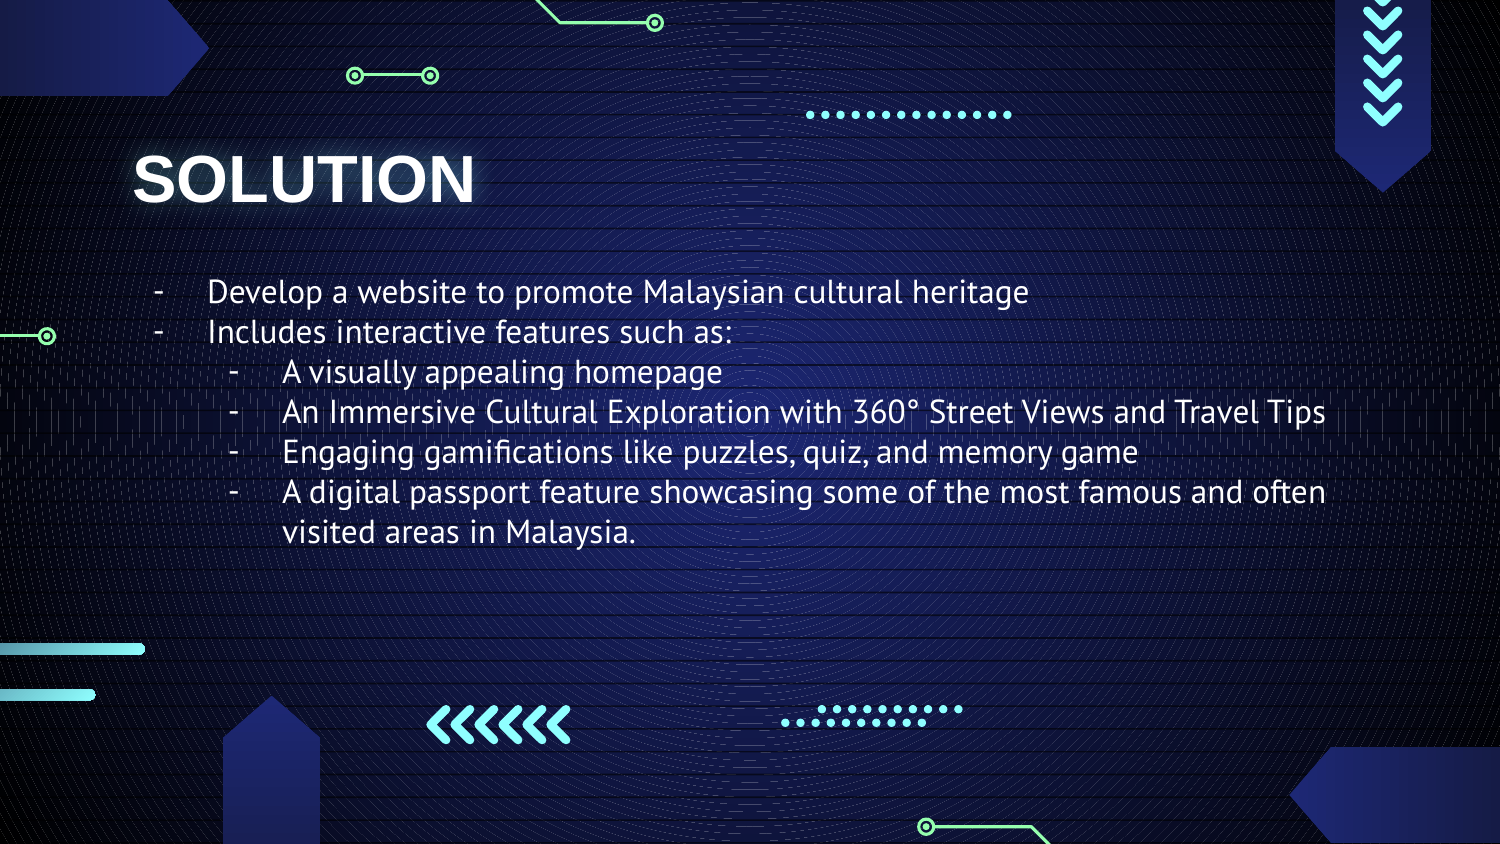

# SOLUTION
Develop a website to promote Malaysian cultural heritage
Includes interactive features such as:
A visually appealing homepage
An Immersive Cultural Exploration with 360° Street Views and Travel Tips
Engaging gamifications like puzzles, quiz, and memory game
A digital passport feature showcasing some of the most famous and often visited areas in Malaysia.